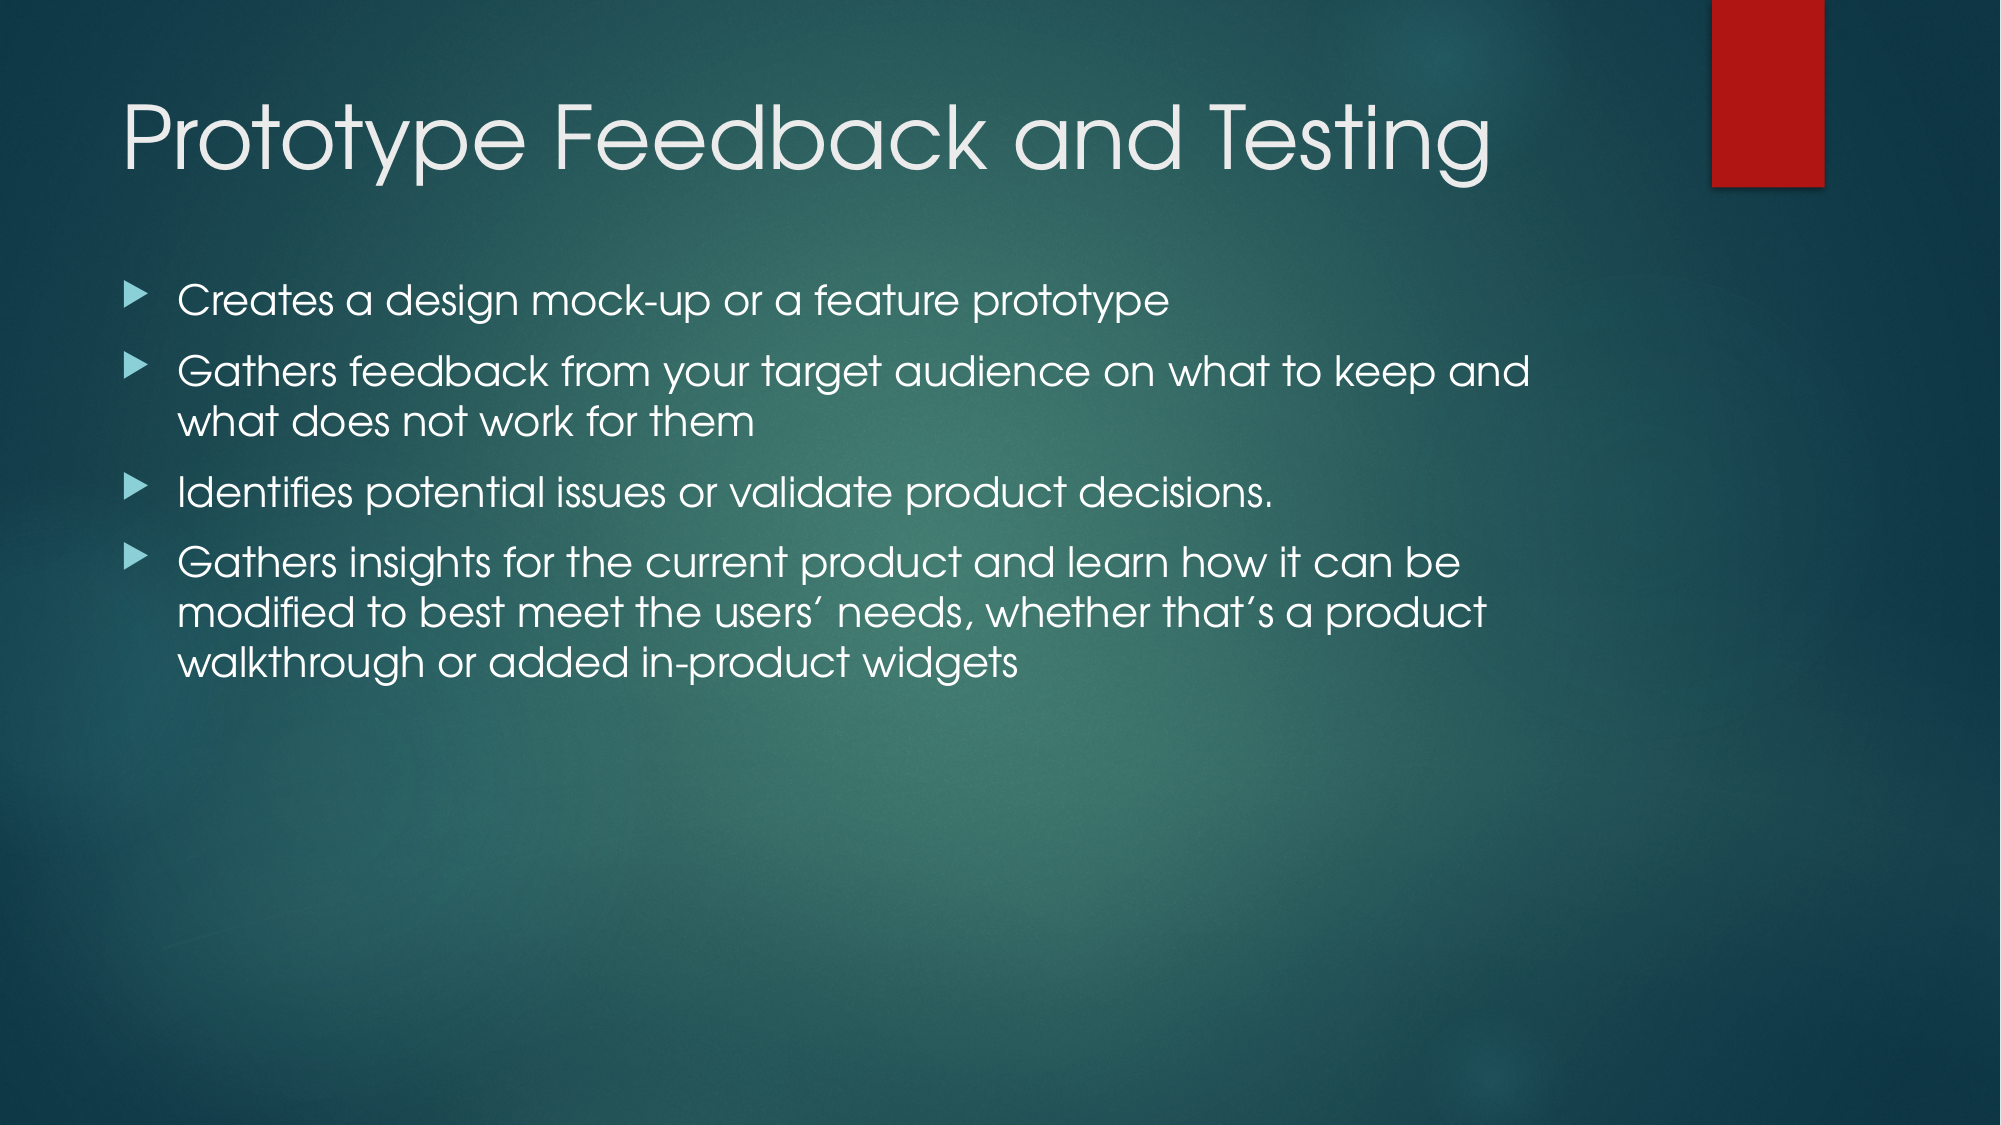

# Prototype Feedback and Testing
Creates a design mock-up or a feature prototype
Gathers feedback from your target audience on what to keep and what does not work for them
Identifies potential issues or validate product decisions.
Gathers insights for the current product and learn how it can be modified to best meet the users’ needs, whether that’s a product walkthrough or added in-product widgets